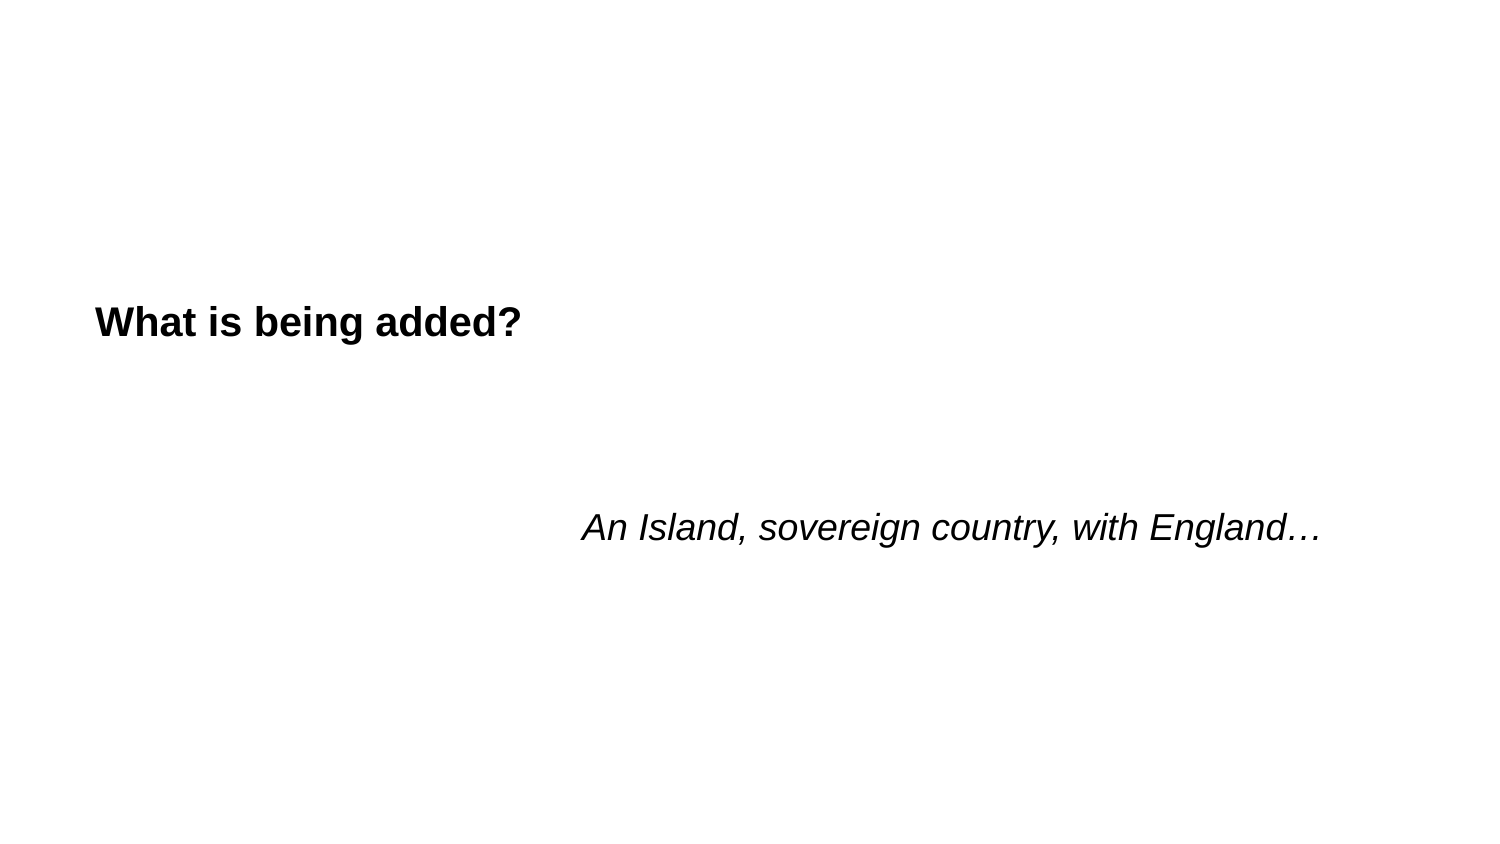

# What is being added?
An Island, sovereign country, with England…